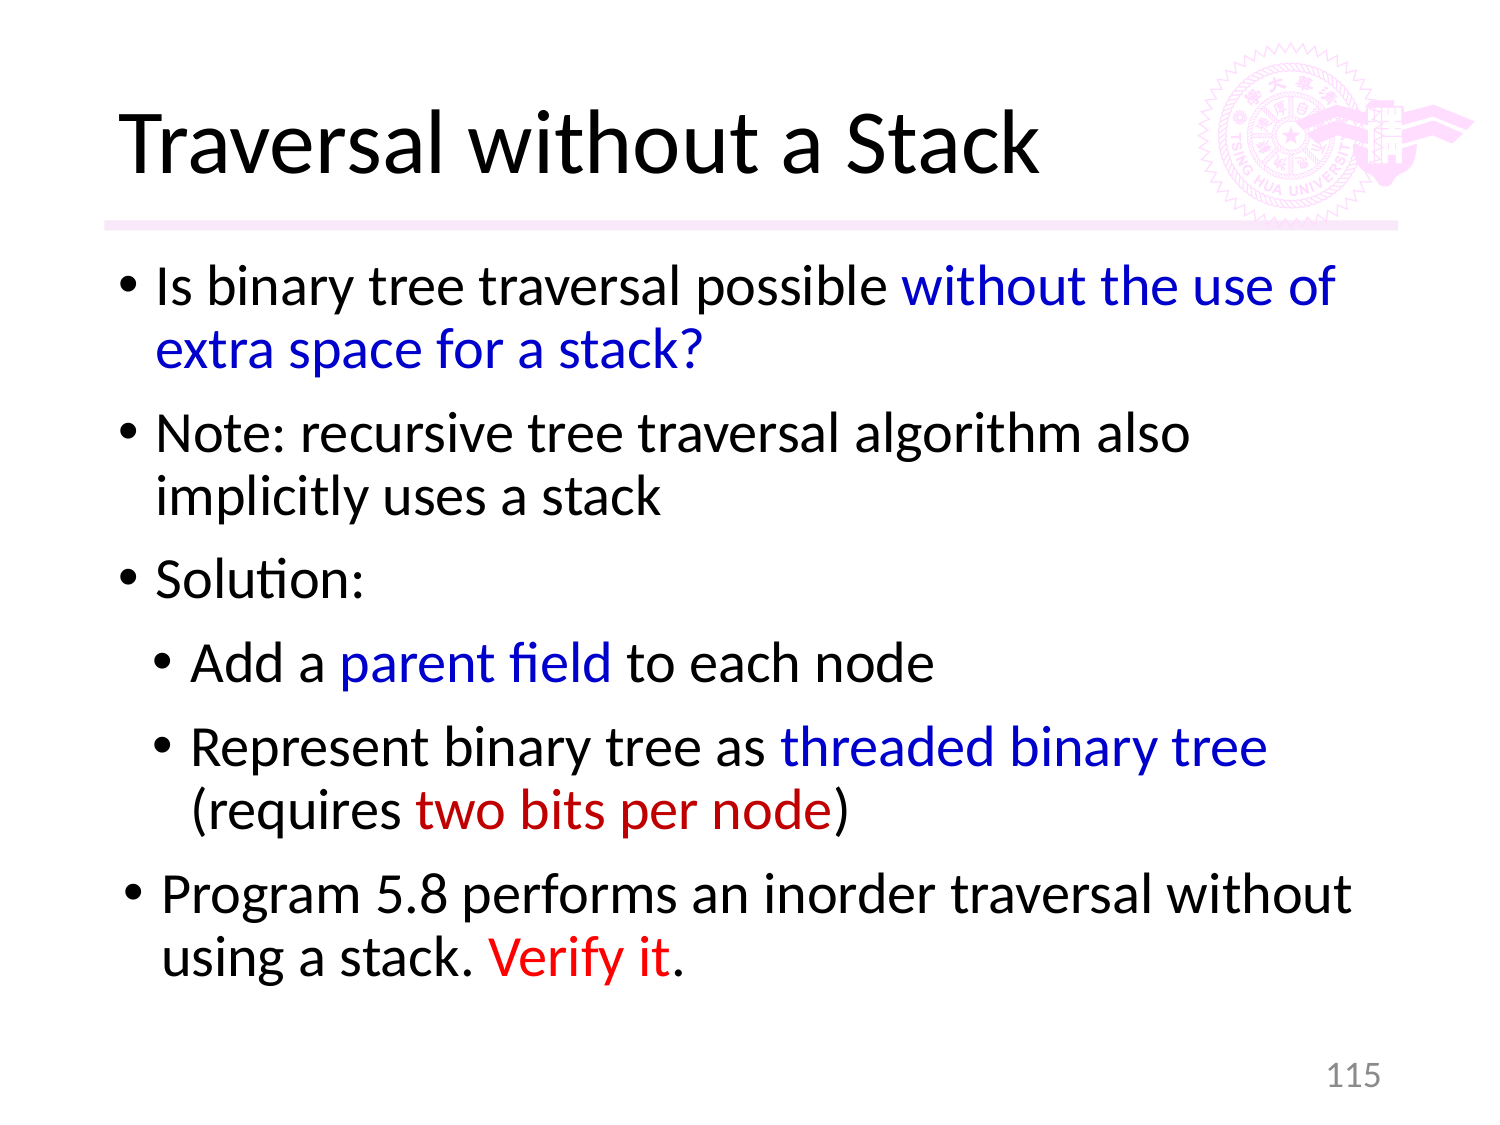

# Traversal without a Stack
Is binary tree traversal possible without the use of extra space for a stack?
Note: recursive tree traversal algorithm also implicitly uses a stack
Solution:
Add a parent field to each node
Represent binary tree as threaded binary tree (requires two bits per node)
Program 5.8 performs an inorder traversal without using a stack. Verify it.
115